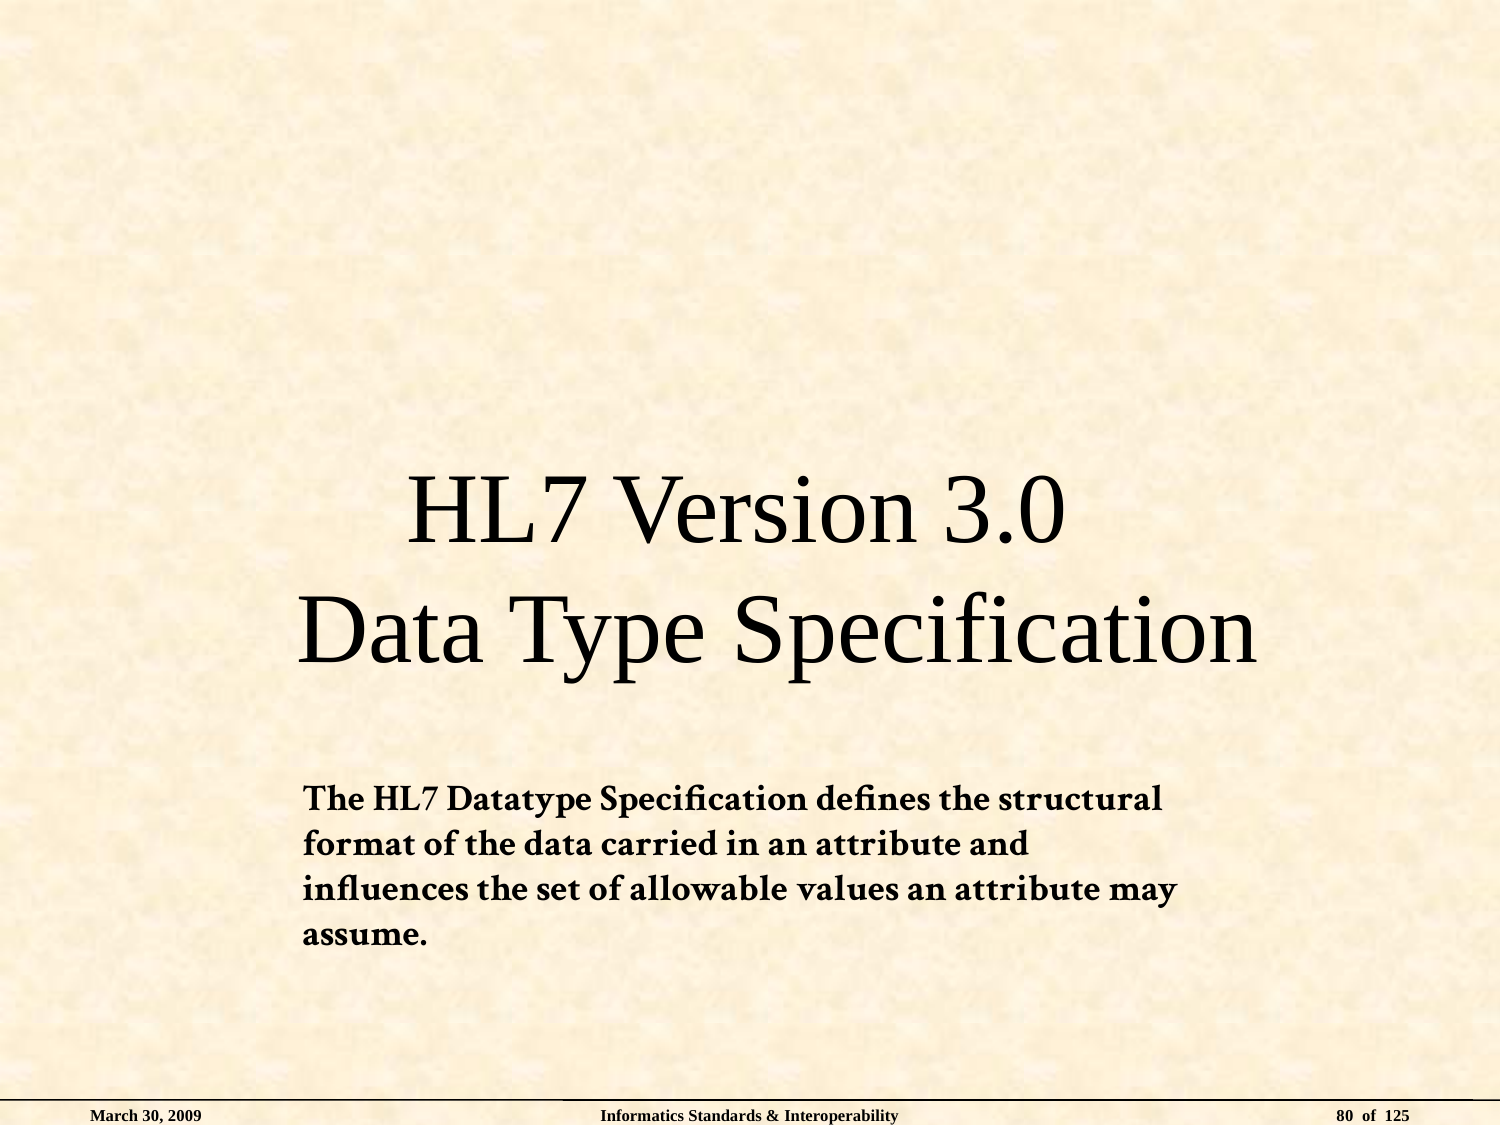

#
HL7 Version 3.0
Data Type Specification
The HL7 Datatype Specification defines the structural format of the data carried in an attribute and influences the set of allowable values an attribute may assume.
March 30, 2009
Informatics Standards & Interoperability
80  of  125